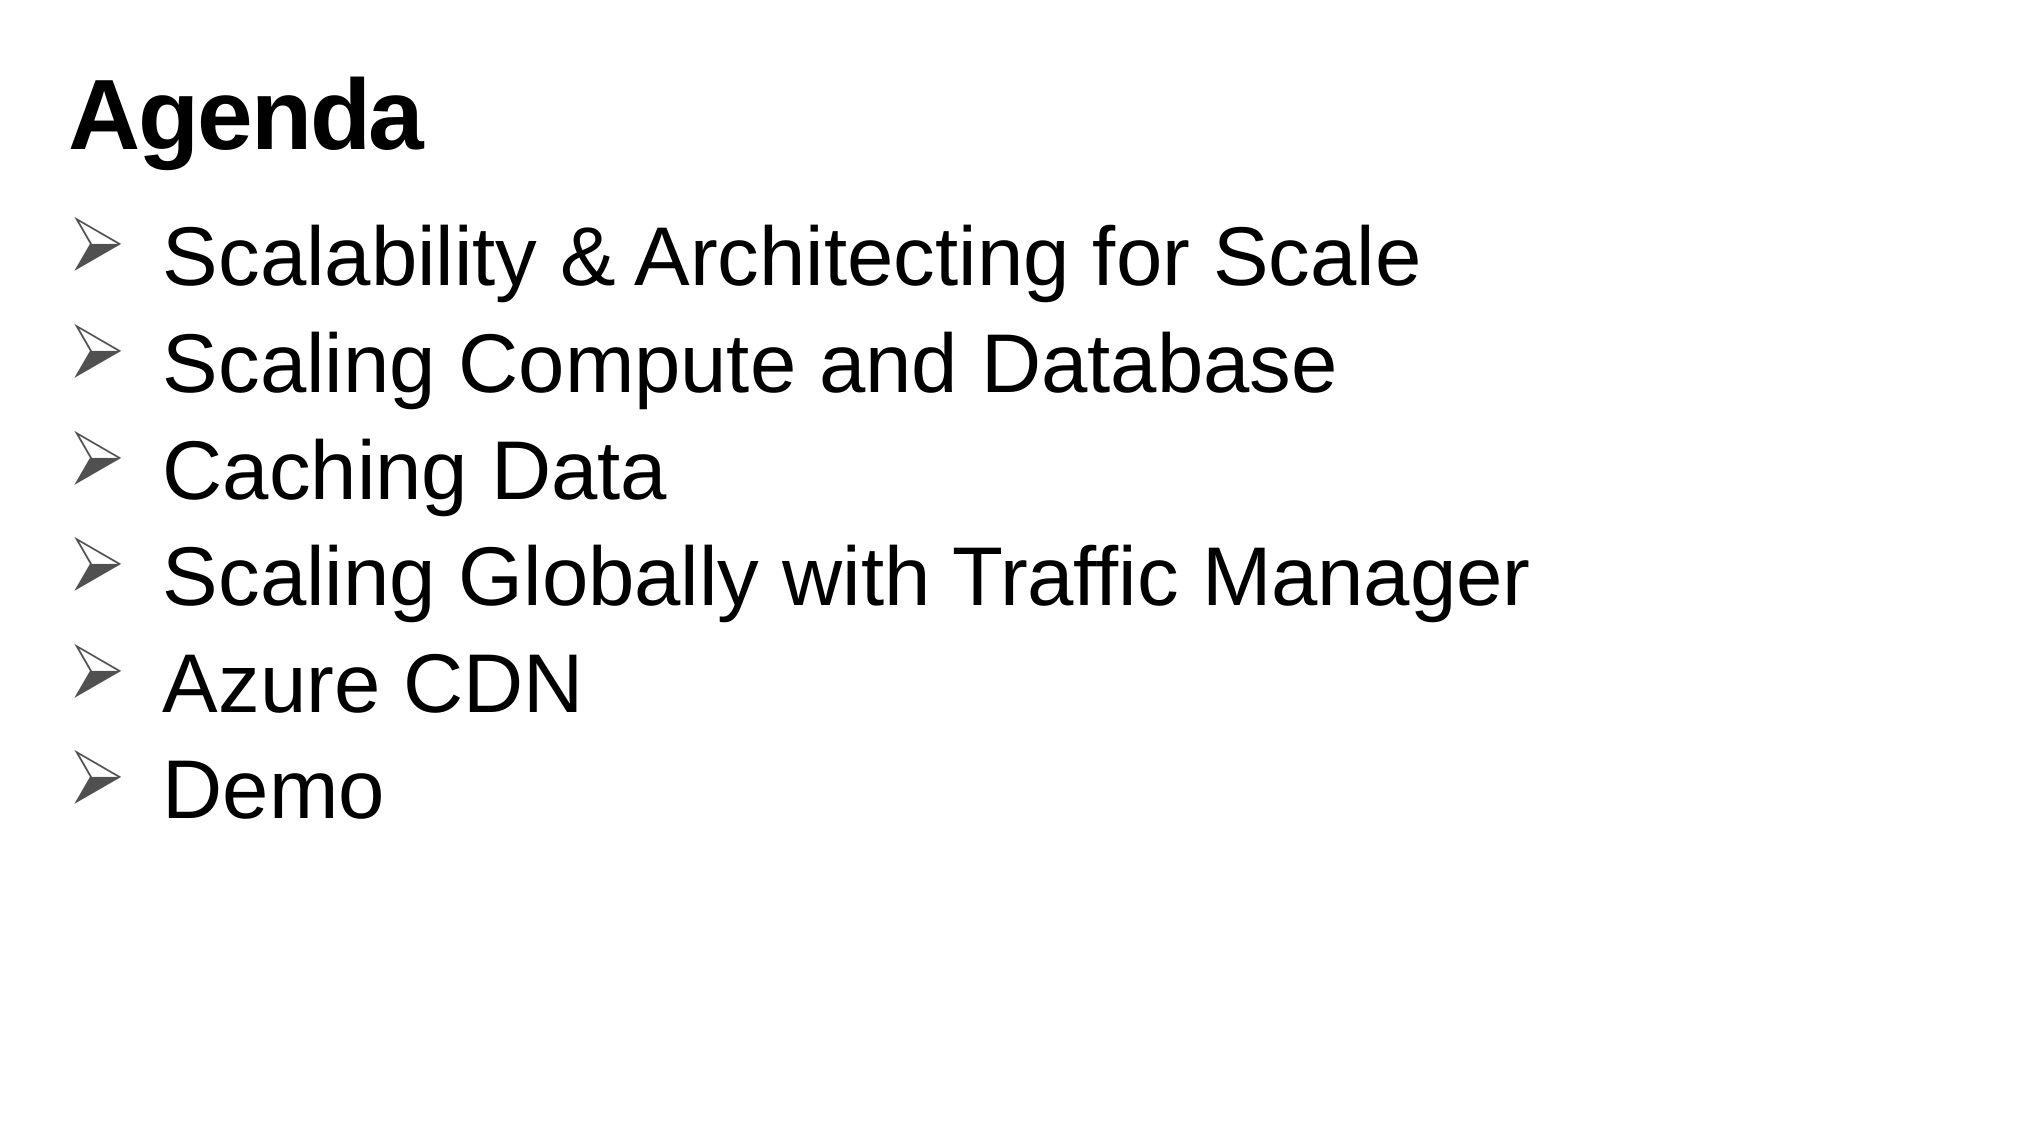

# Agenda
Scalability & Architecting for Scale
Scaling Compute and Database
Caching Data
Scaling Globally with Traffic Manager
Azure CDN
Demo